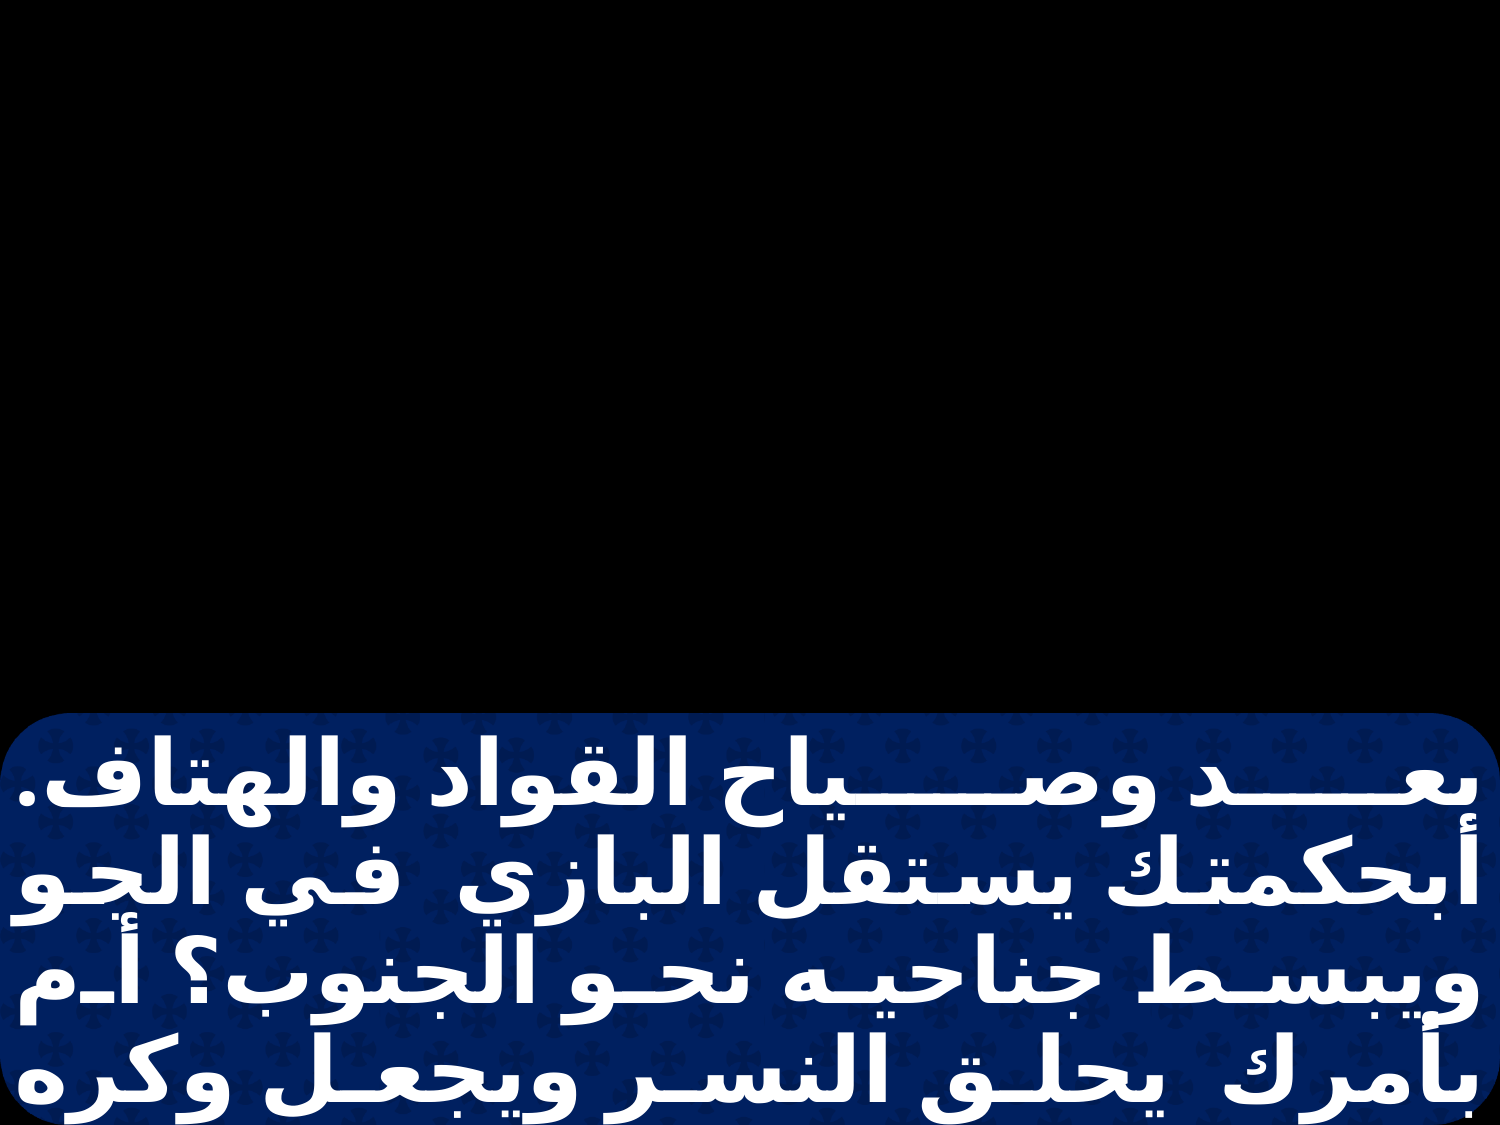

بعد وصياح القواد والهتاف. أبحكمتك يستقل البازي  في الجو ويبسط جناحيه نحو الجنوب؟ أم بأمرك  يحلق النسر ويجعل وكره في العلاء؟ مسكنه  الصخر وفيه مبيته وعلى أنف الصخر معقله. من